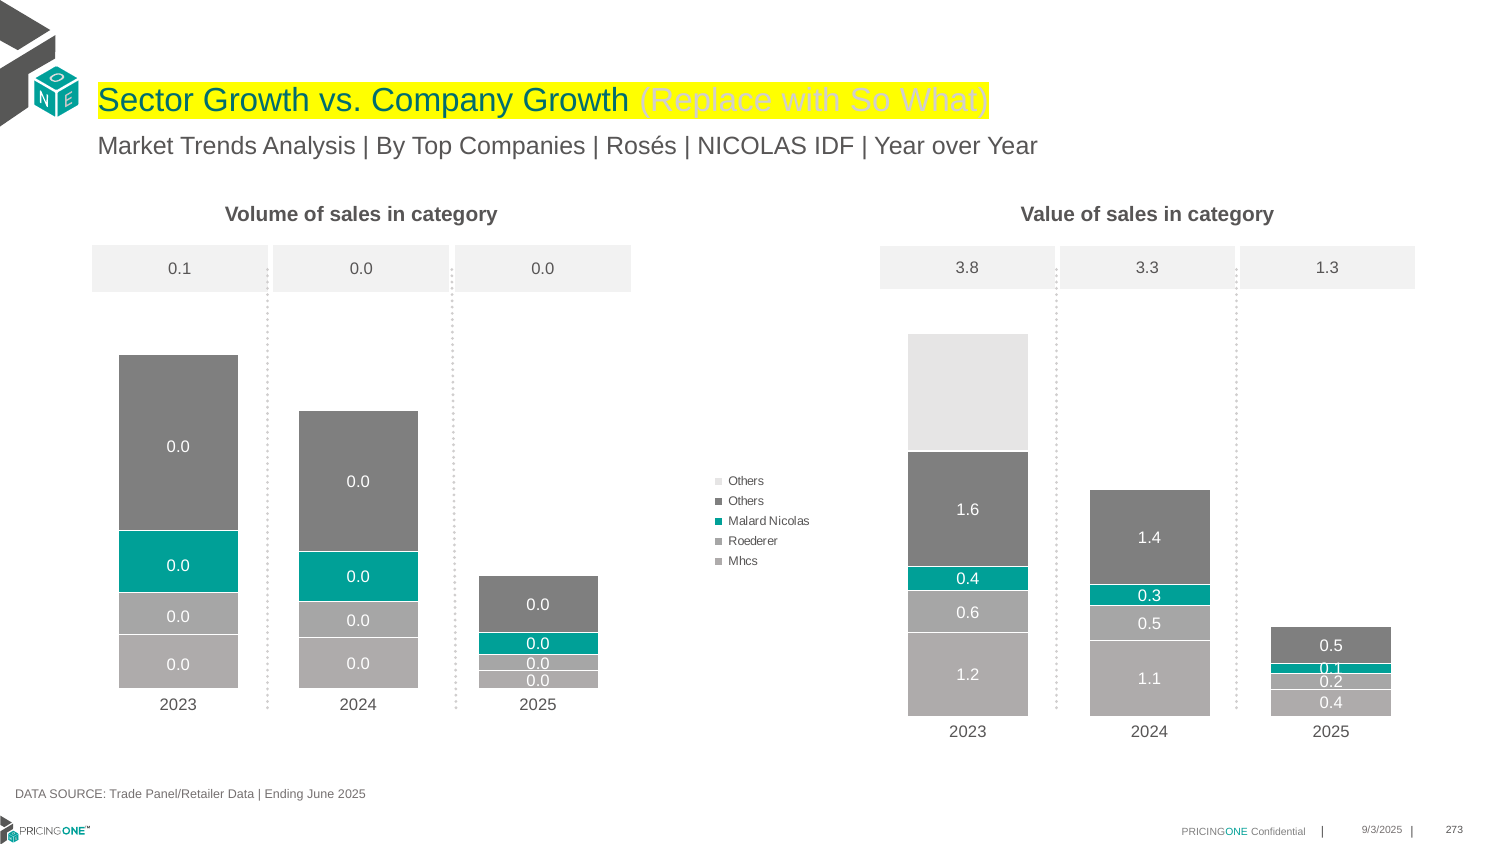

# Sector Growth vs. Company Growth (Replace with So What)
Market Trends Analysis | By Top Companies | Rosés | NICOLAS IDF | Year over Year
| Value of sales in category |  |  |
| --- | --- | --- |
| 3.8 | 3.3 | 1.3 |
| Volume of sales in category |  |  |
| --- | --- | --- |
| 0.1 | 0.0 | 0.0 |

### Chart

| Category | Mhcs | Roederer | Malard Nicolas | Others | Others |
|---|---|---|---|---|---|
| 2023 | 1.192333 | 0.604744 | 0.352802 | 1.645437 | 1.697000000160187 |
| 2024 | 1.079531 | 0.507191 | 0.294649 | 1.368674 | 0.0 |
| 2025 | 0.384136 | 0.230336 | 0.134756 | 0.540279 | 0.0 |

### Chart

| Category | Mhcs | Roederer | Malard Nicolas | Others | Others |
|---|---|---|---|---|---|
| 2023 | 0.00839 | 0.006322 | 0.009537 | 0.026935 | 0.0 |
| 2024 | 0.007824 | 0.005548 | 0.007674 | 0.021671 | -1.455191522836685e-11 |
| 2025 | 0.002741 | 0.002481 | 0.003493 | 0.008635 | 0.0 |
DATA SOURCE: Trade Panel/Retailer Data | Ending June 2025

9/3/2025
273